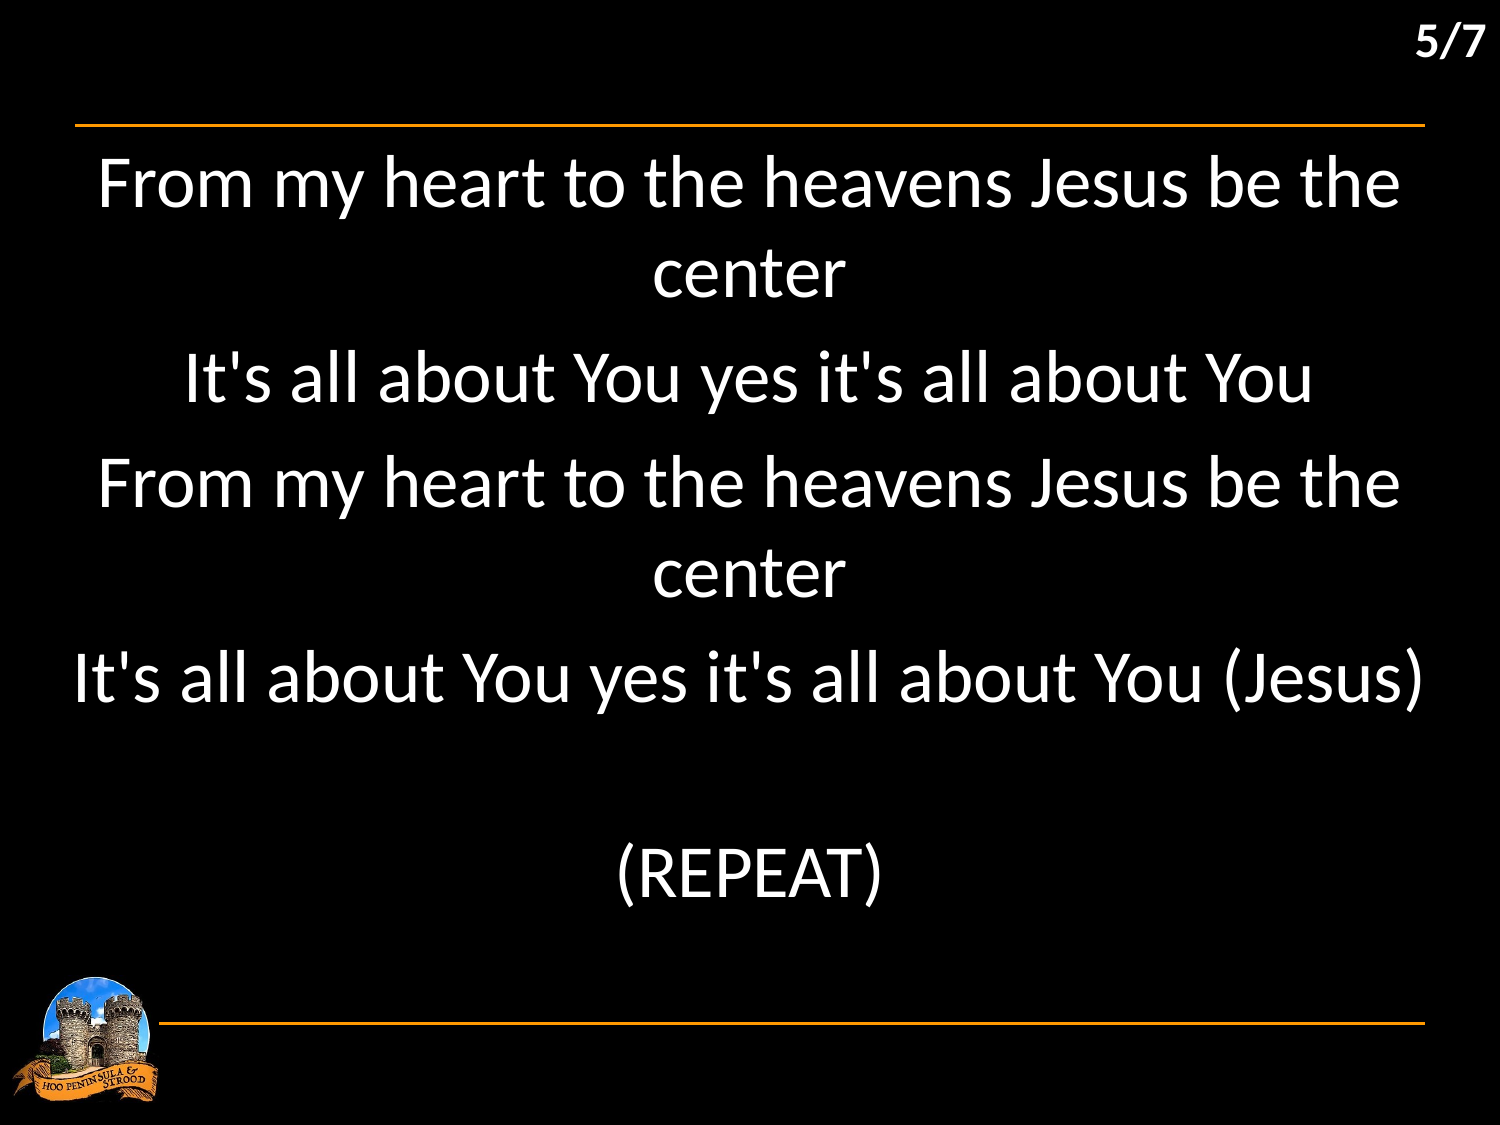

5/7
From my heart to the heavens Jesus be the center
It's all about You yes it's all about You
From my heart to the heavens Jesus be the center
It's all about You yes it's all about You (Jesus)
(REPEAT)